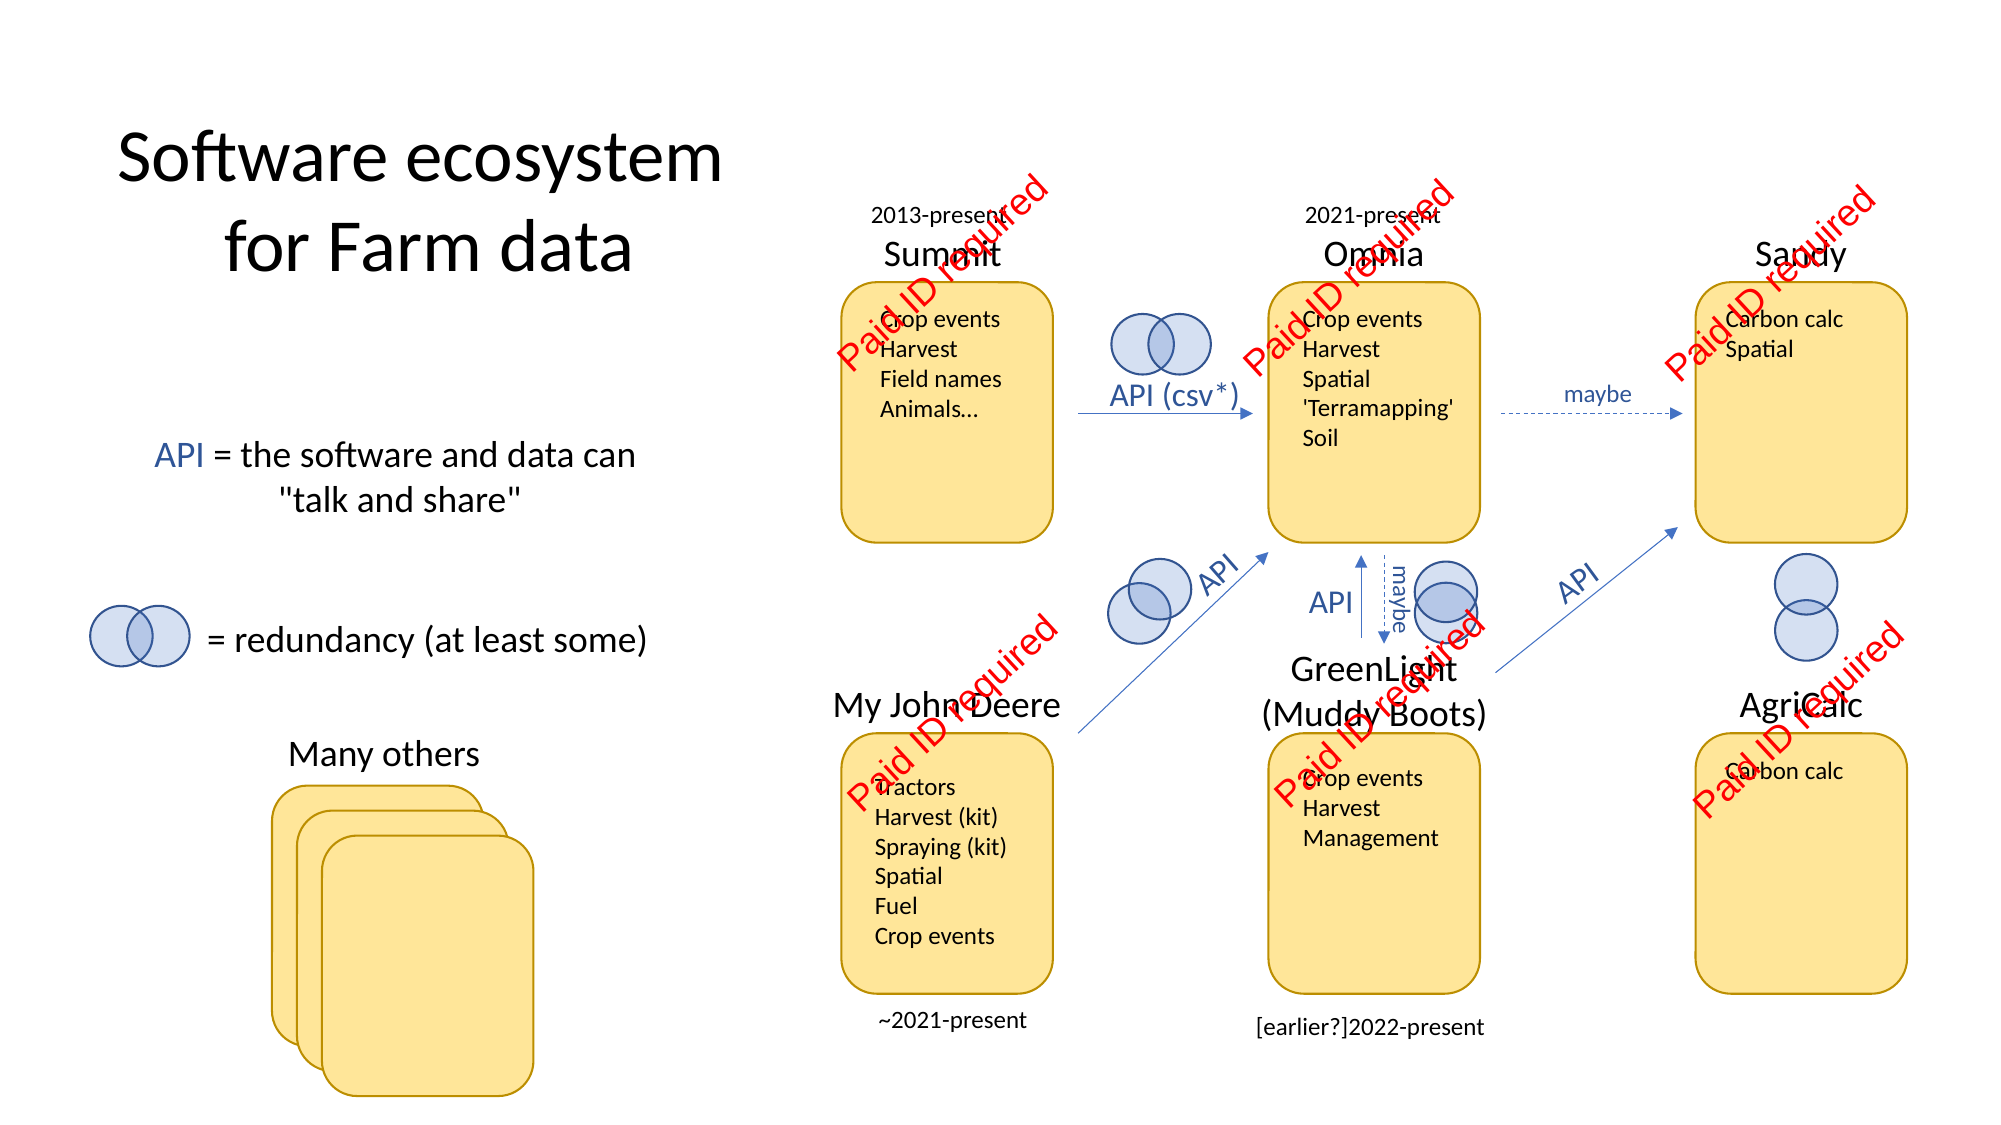

Software ecosystem
for Farm data
2013-present
2021-present
Summit
Omnia
Sandy
Paid ID required
Paid ID required
Paid ID required

Crop events
Harvest
Field names
Animals…

Crop events
Harvest
Spatial
'Terramapping'
Soil

Carbon calc
Spatial

API (csv*)
maybe
API = the software and data can
"talk and share"
API
API

API
maybe

= redundancy (at least some)
GreenLight
(Muddy Boots)
My John Deere
AgriCalc
Paid ID required
Paid ID required
Paid ID required
Many others

Carbon calc

Crop events
Harvest
Management

Tractors
Harvest (kit)
Spraying (kit)
Spatial
Fuel
Crop events

~2021-present
[earlier?]2022-present